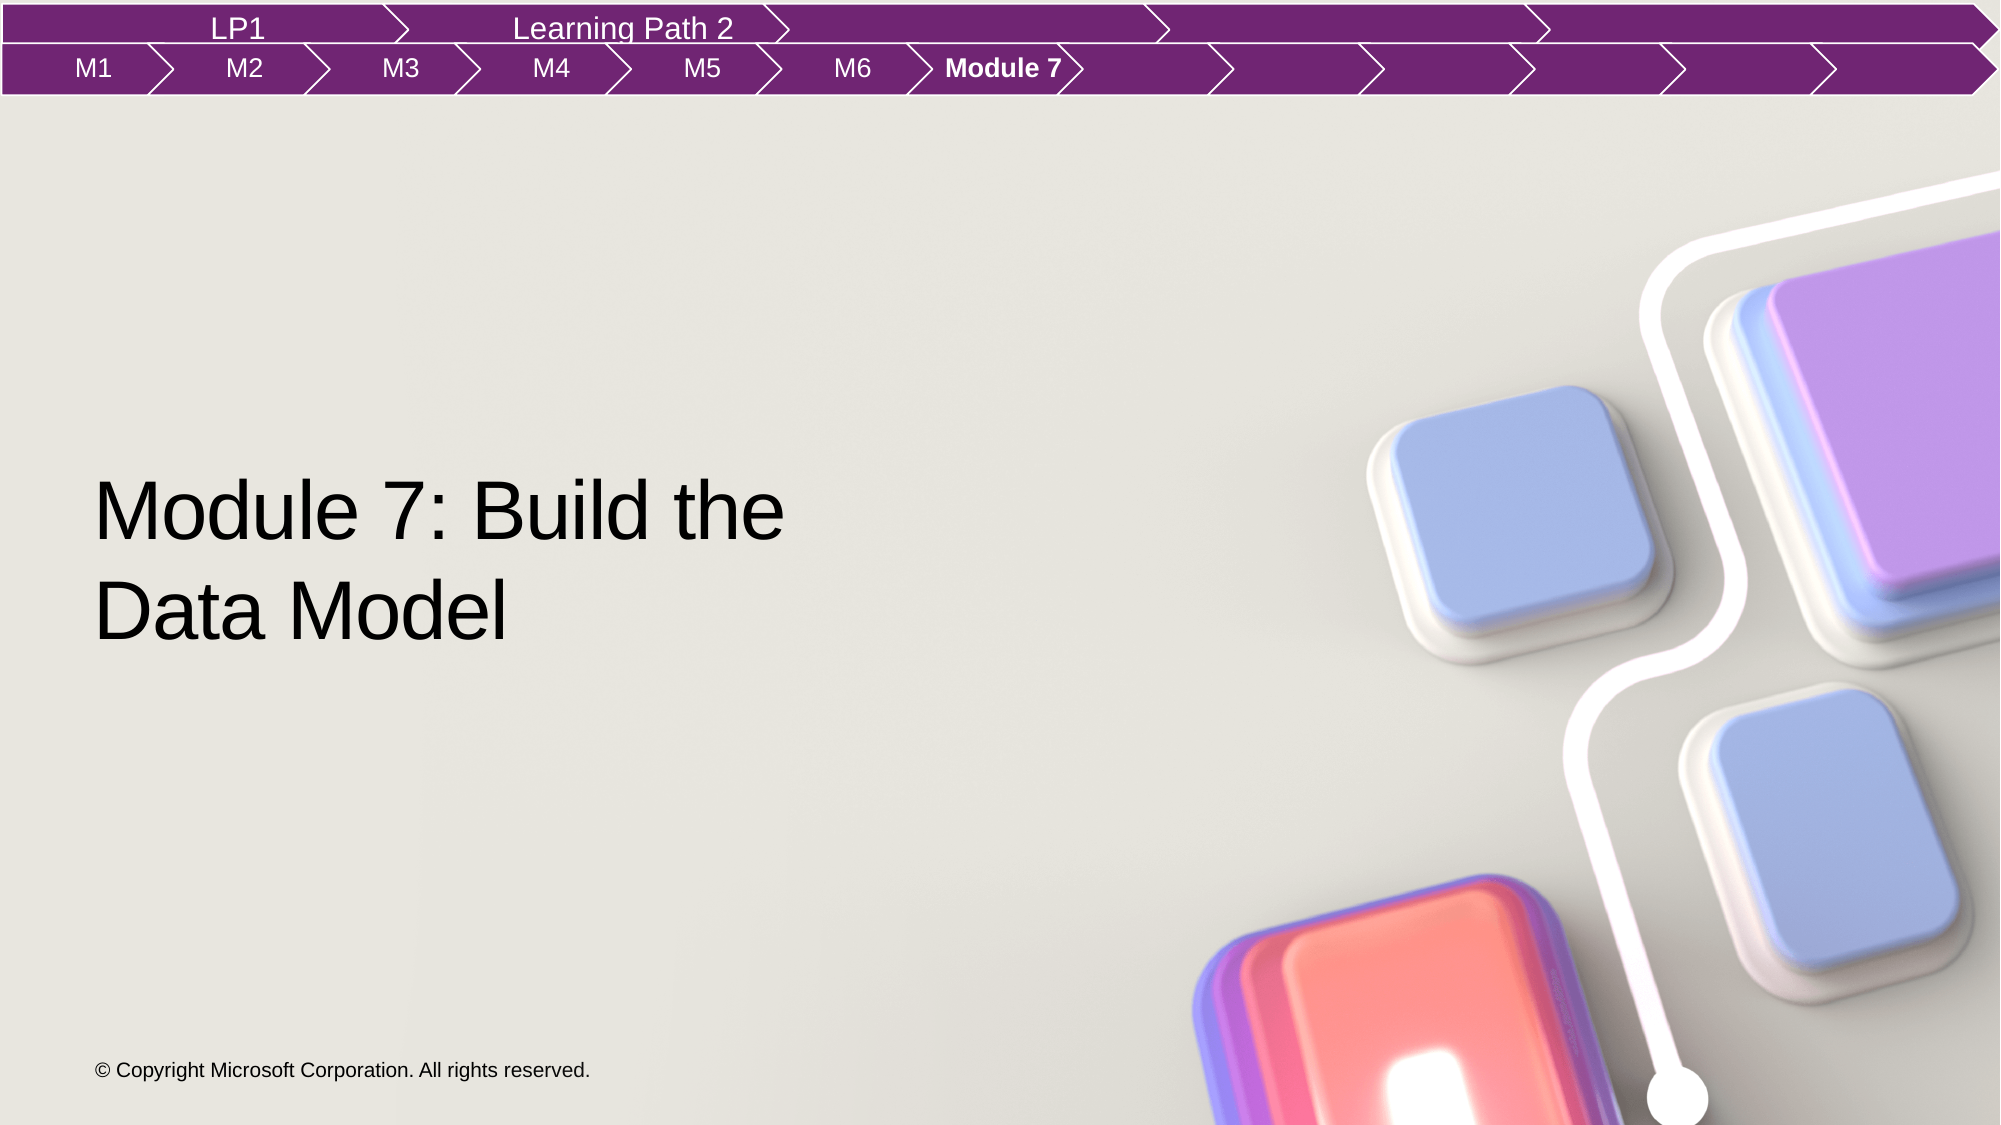

LP1
Learning Path 2

M1
M2
M3
M4
M5
M6
Module 7

# Module 7: Build the Data Model